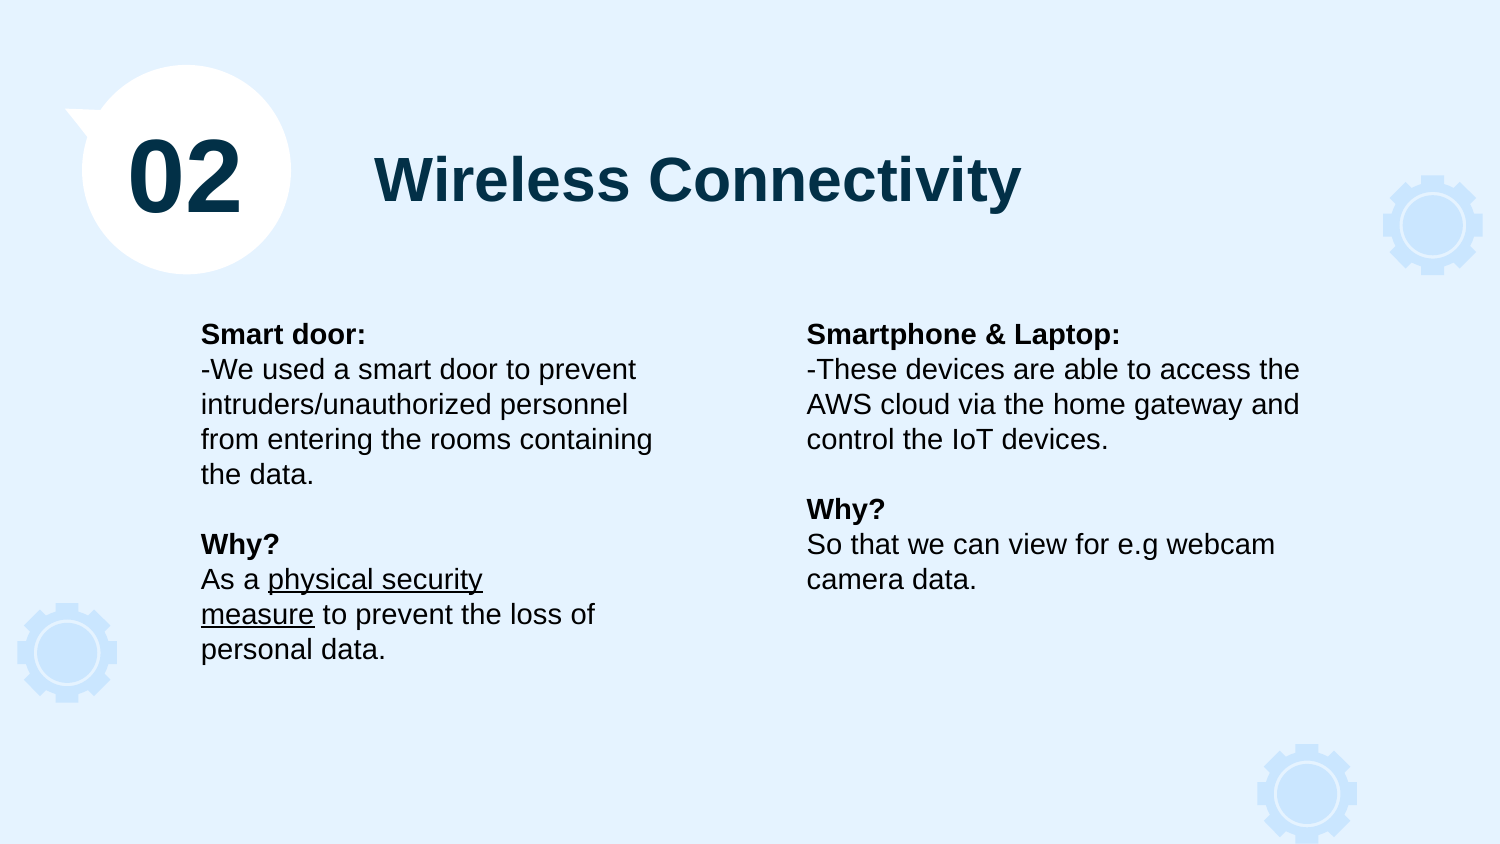

02
# Wireless Connectivity
Smart door:
-We used a smart door to prevent intruders/unauthorized personnel from entering the rooms containing the data.
Why?
As a physical security measure to prevent the loss of personal data.

Smartphone & Laptop:
-These devices are able to access the AWS cloud via the home gateway and control the IoT devices.

Why?
So that we can view for e.g webcam camera data.